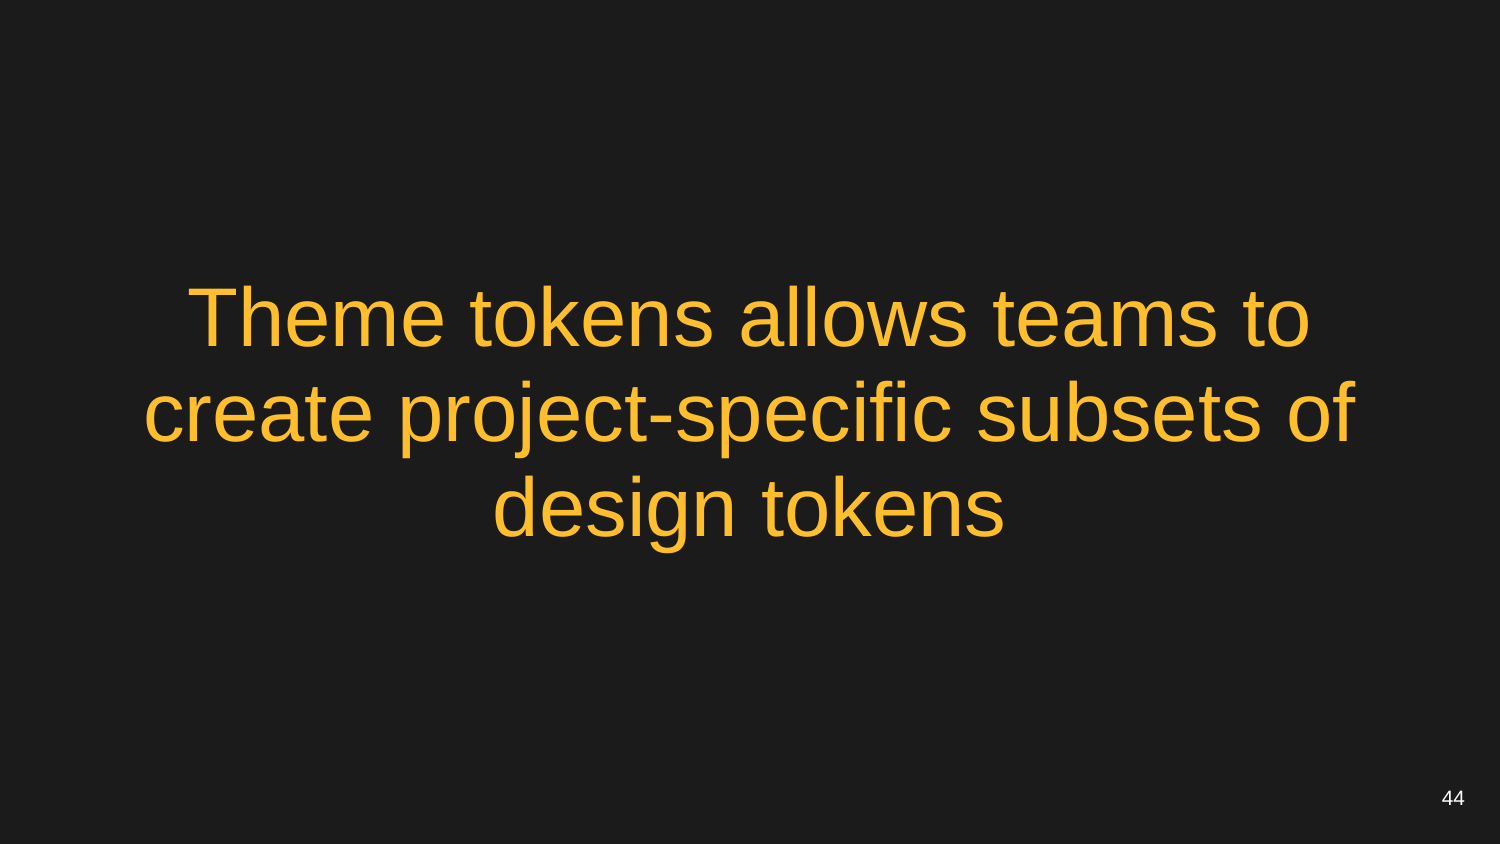

# Theme tokens allows teams to create project-specific subsets of design tokens
44